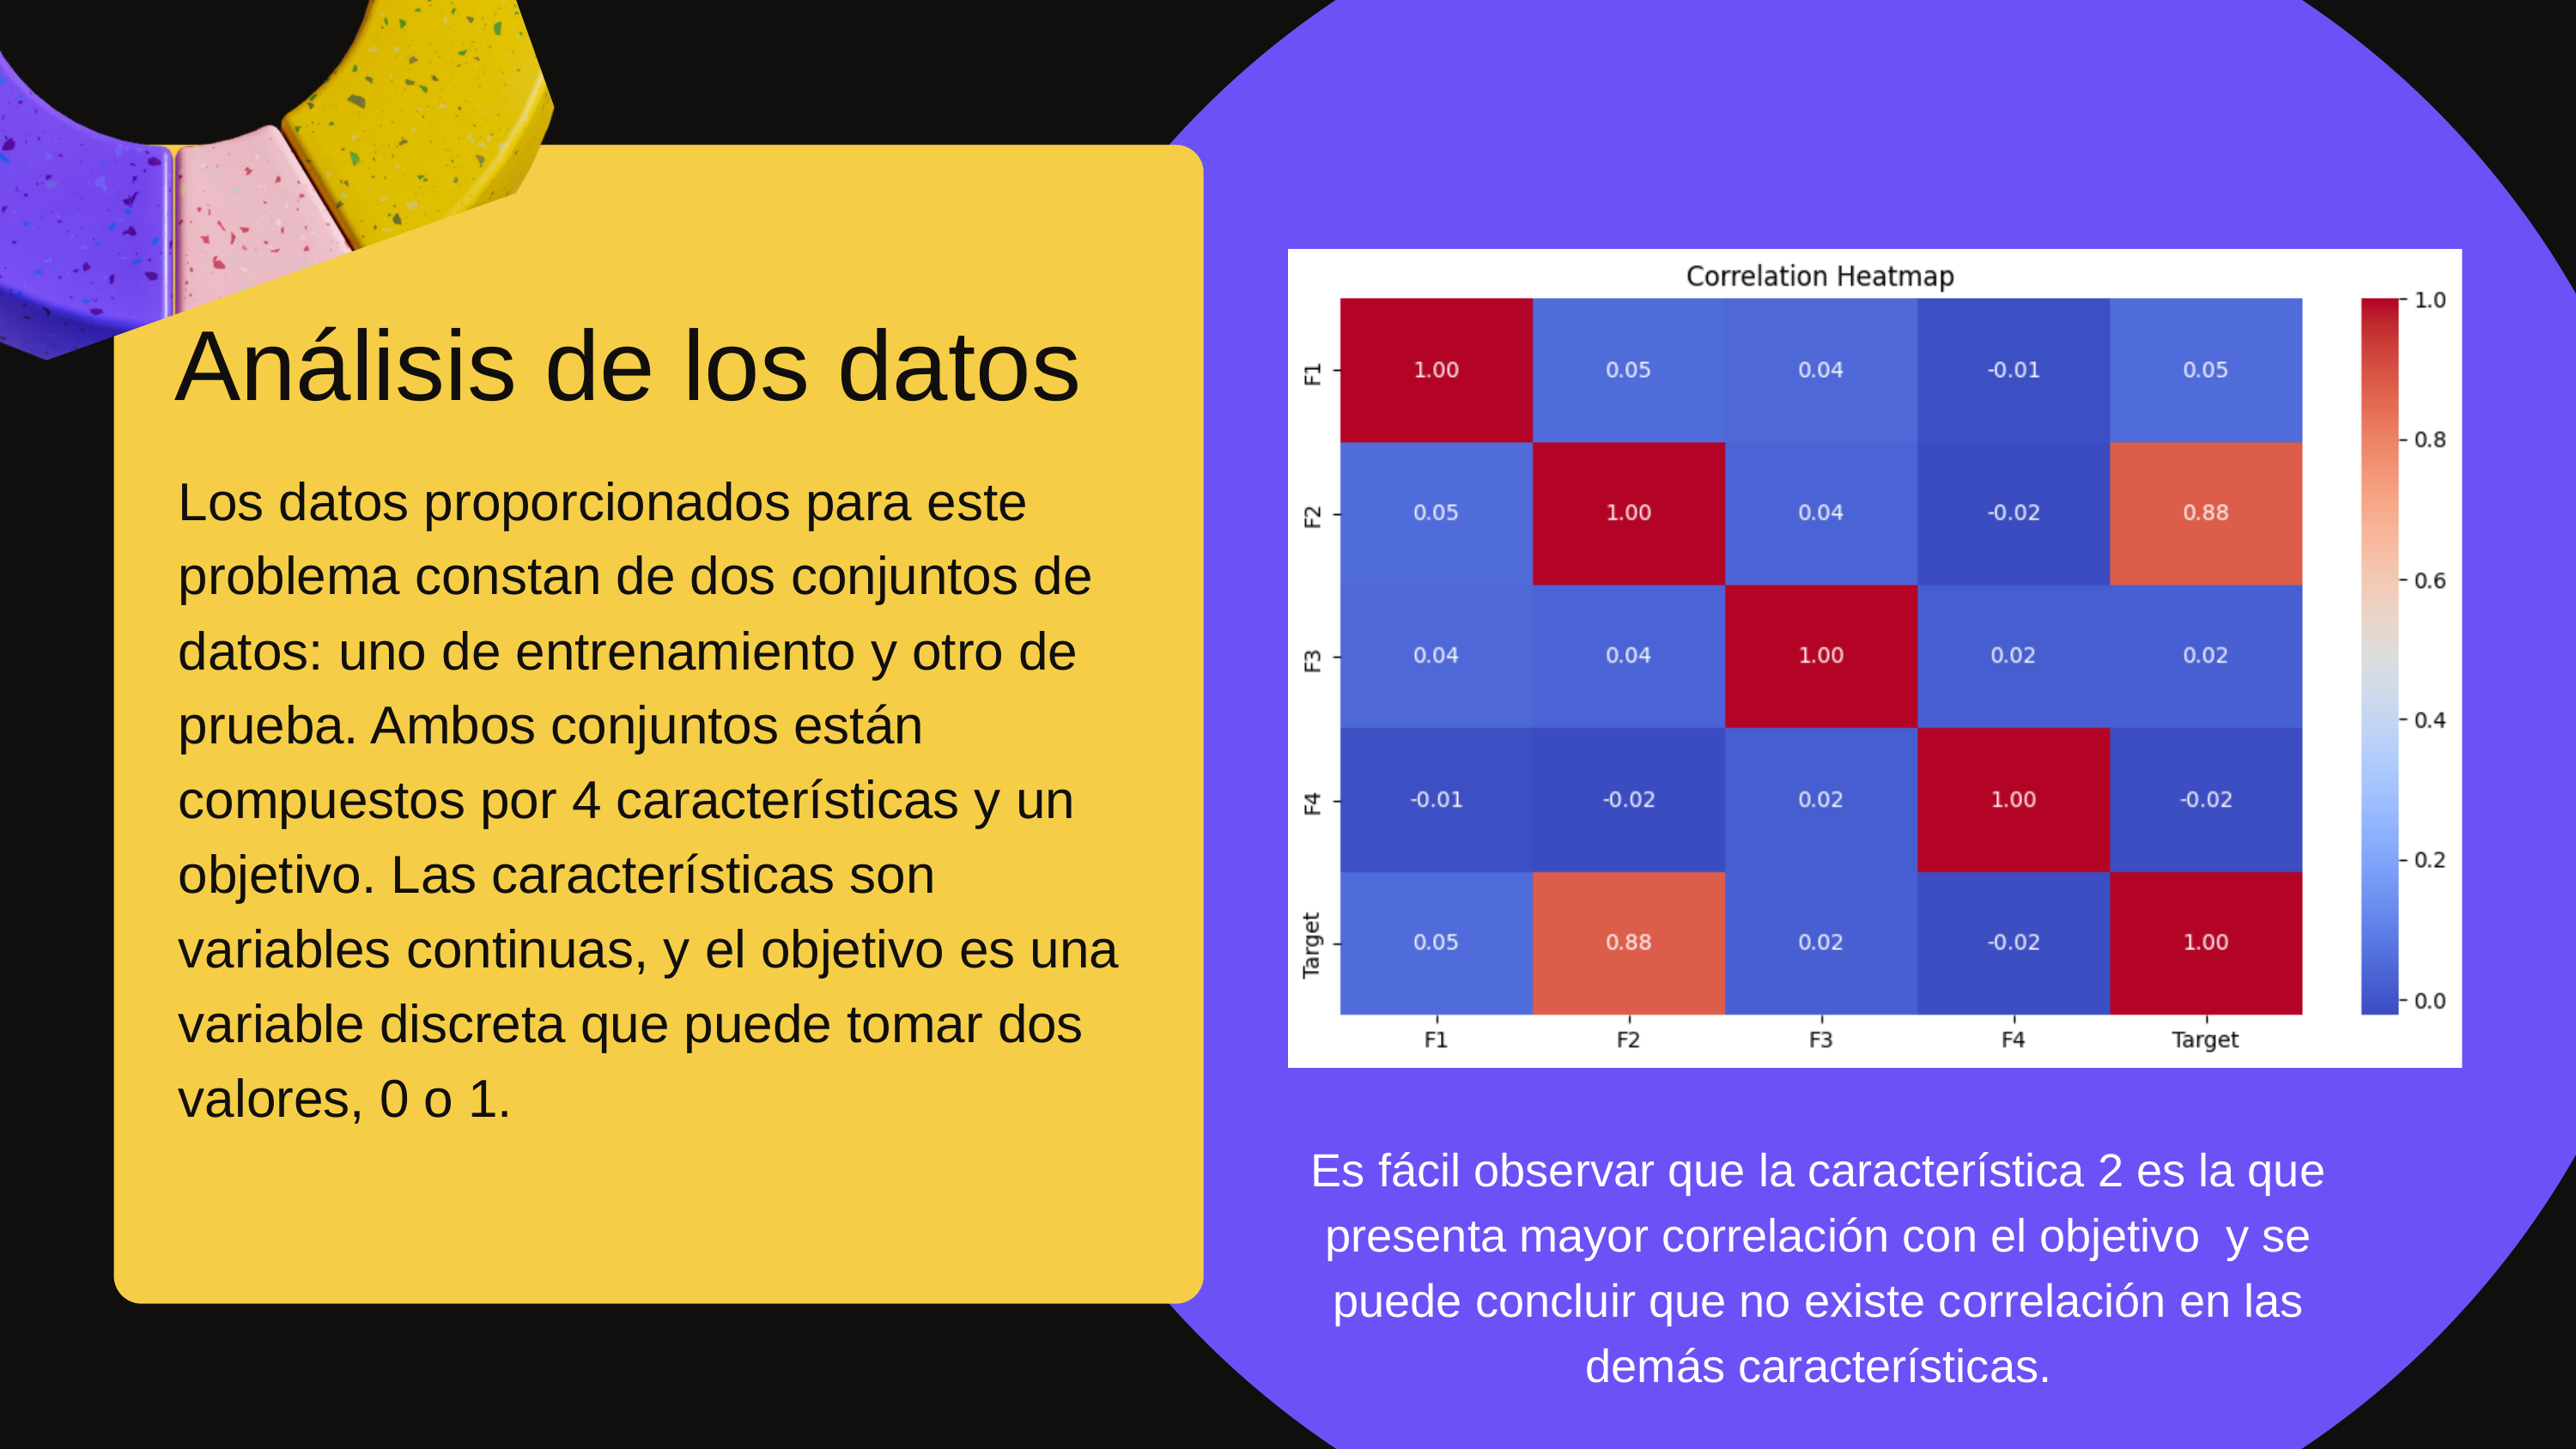

Análisis de los datos
Los datos proporcionados para este problema constan de dos conjuntos de datos: uno de entrenamiento y otro de prueba. Ambos conjuntos están compuestos por 4 características y un objetivo. Las características son variables continuas, y el objetivo es una variable discreta que puede tomar dos valores, 0 o 1.
Es fácil observar que la característica 2 es la que presenta mayor correlación con el objetivo  y se puede concluir que no existe correlación en las demás características.